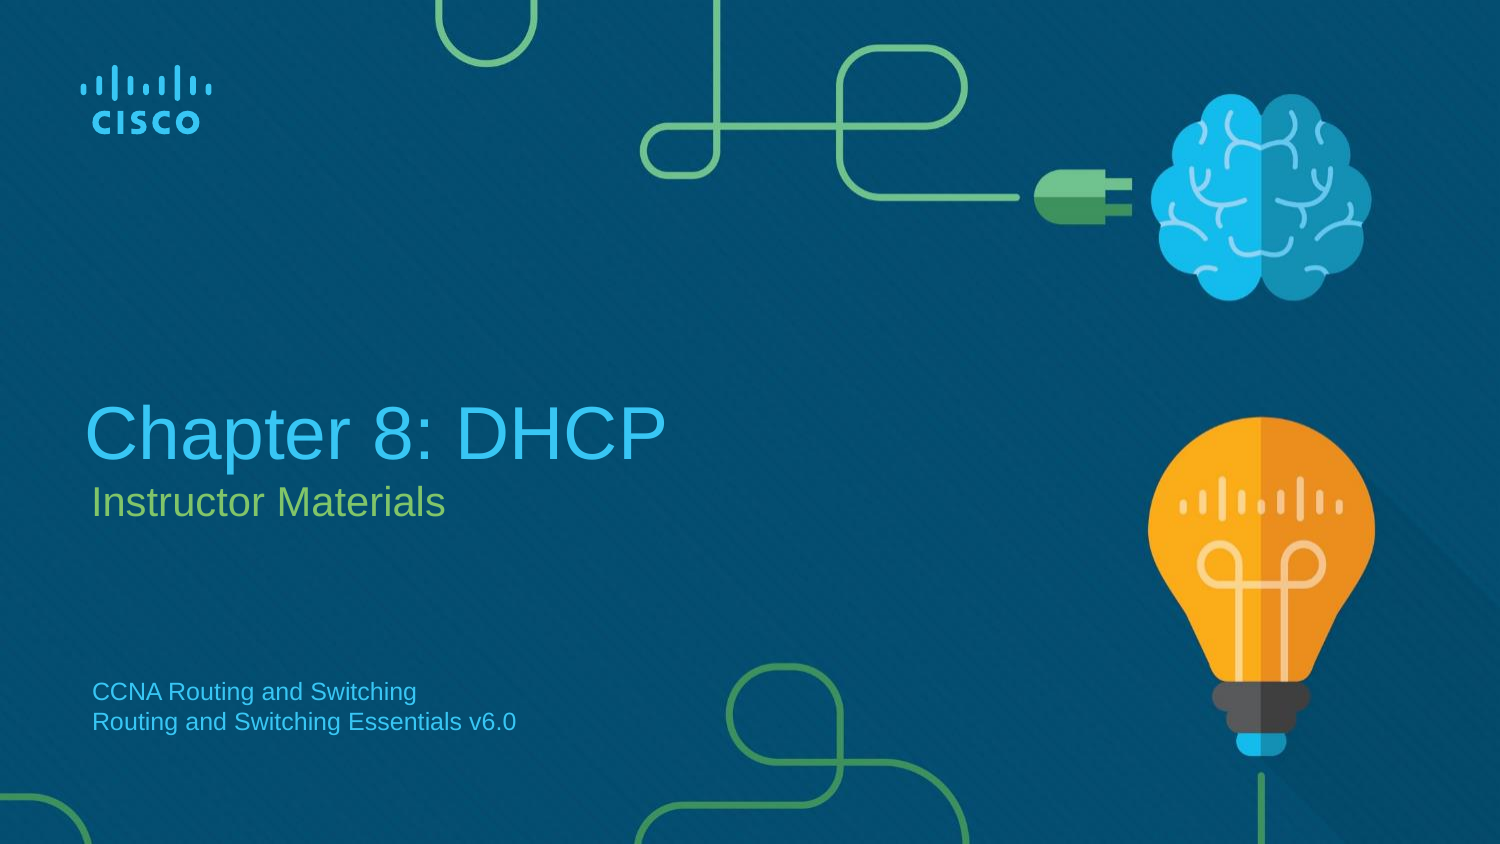

# Chapter 8: DHCP
Instructor Materials
CCNA Routing and Switching
Routing and Switching Essentials v6.0